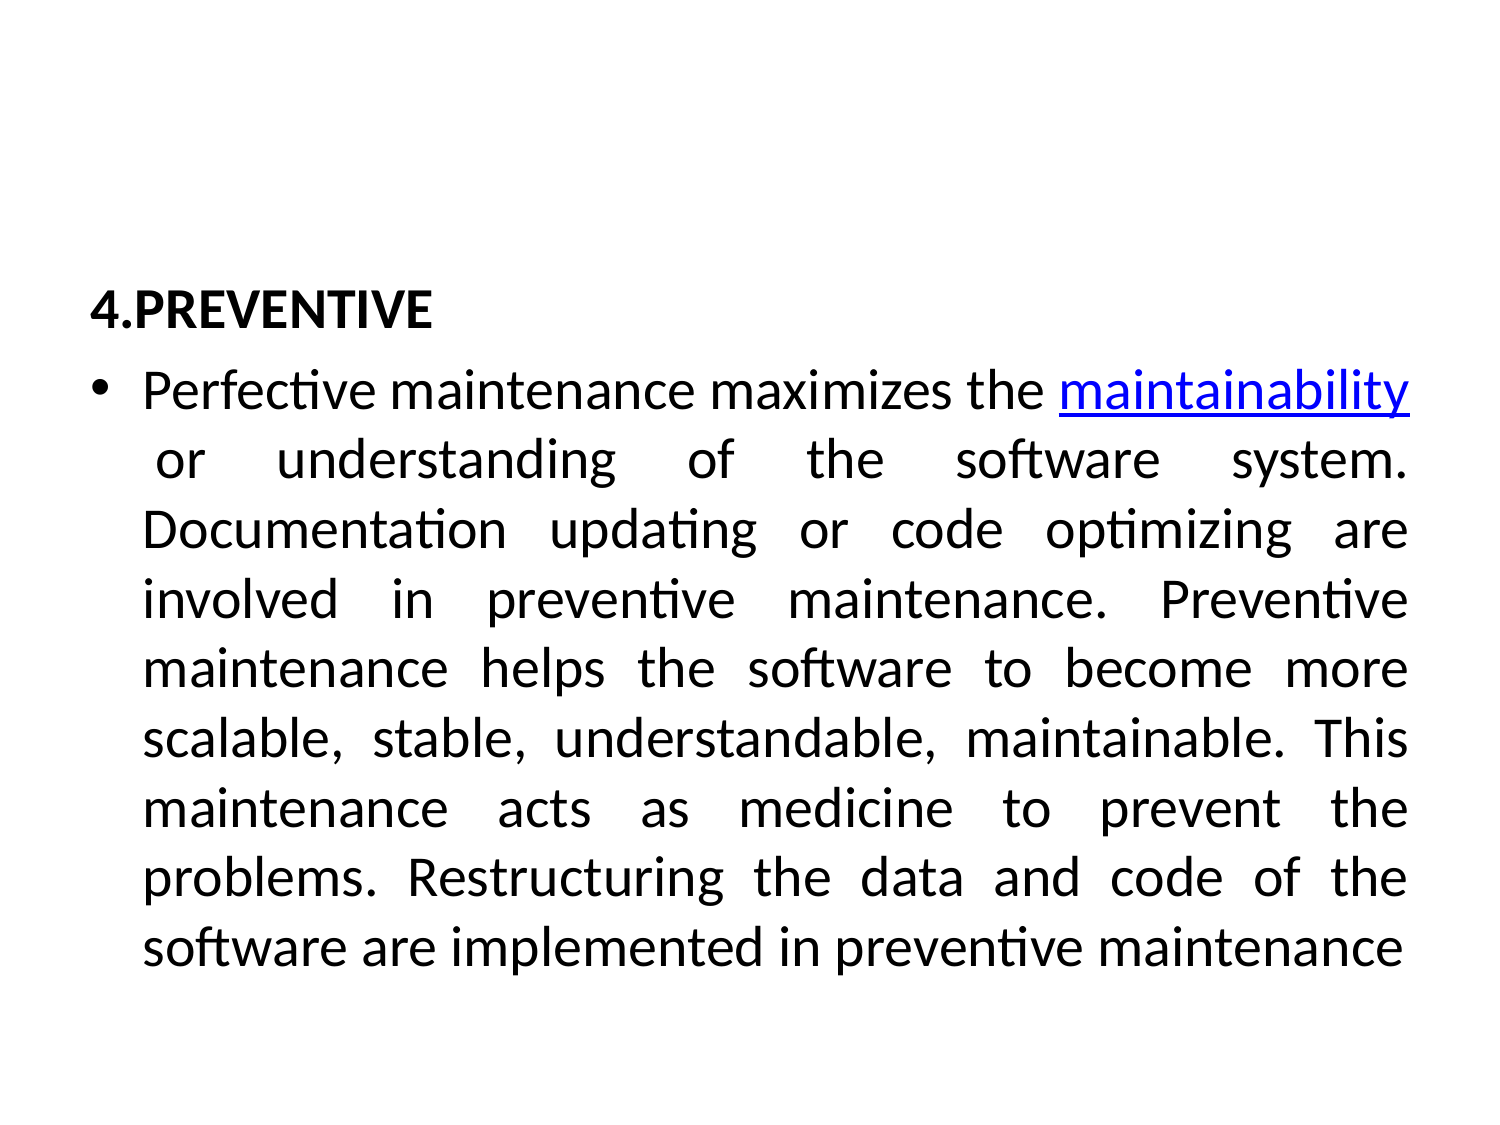

#
4.PREVENTIVE
Perfective maintenance maximizes the maintainability or understanding of the software system. Documentation updating or code optimizing are involved in preventive maintenance. Preventive maintenance helps the software to become more scalable, stable, understandable, maintainable. This maintenance acts as medicine to prevent the problems. Restructuring the data and code of the software are implemented in preventive maintenance